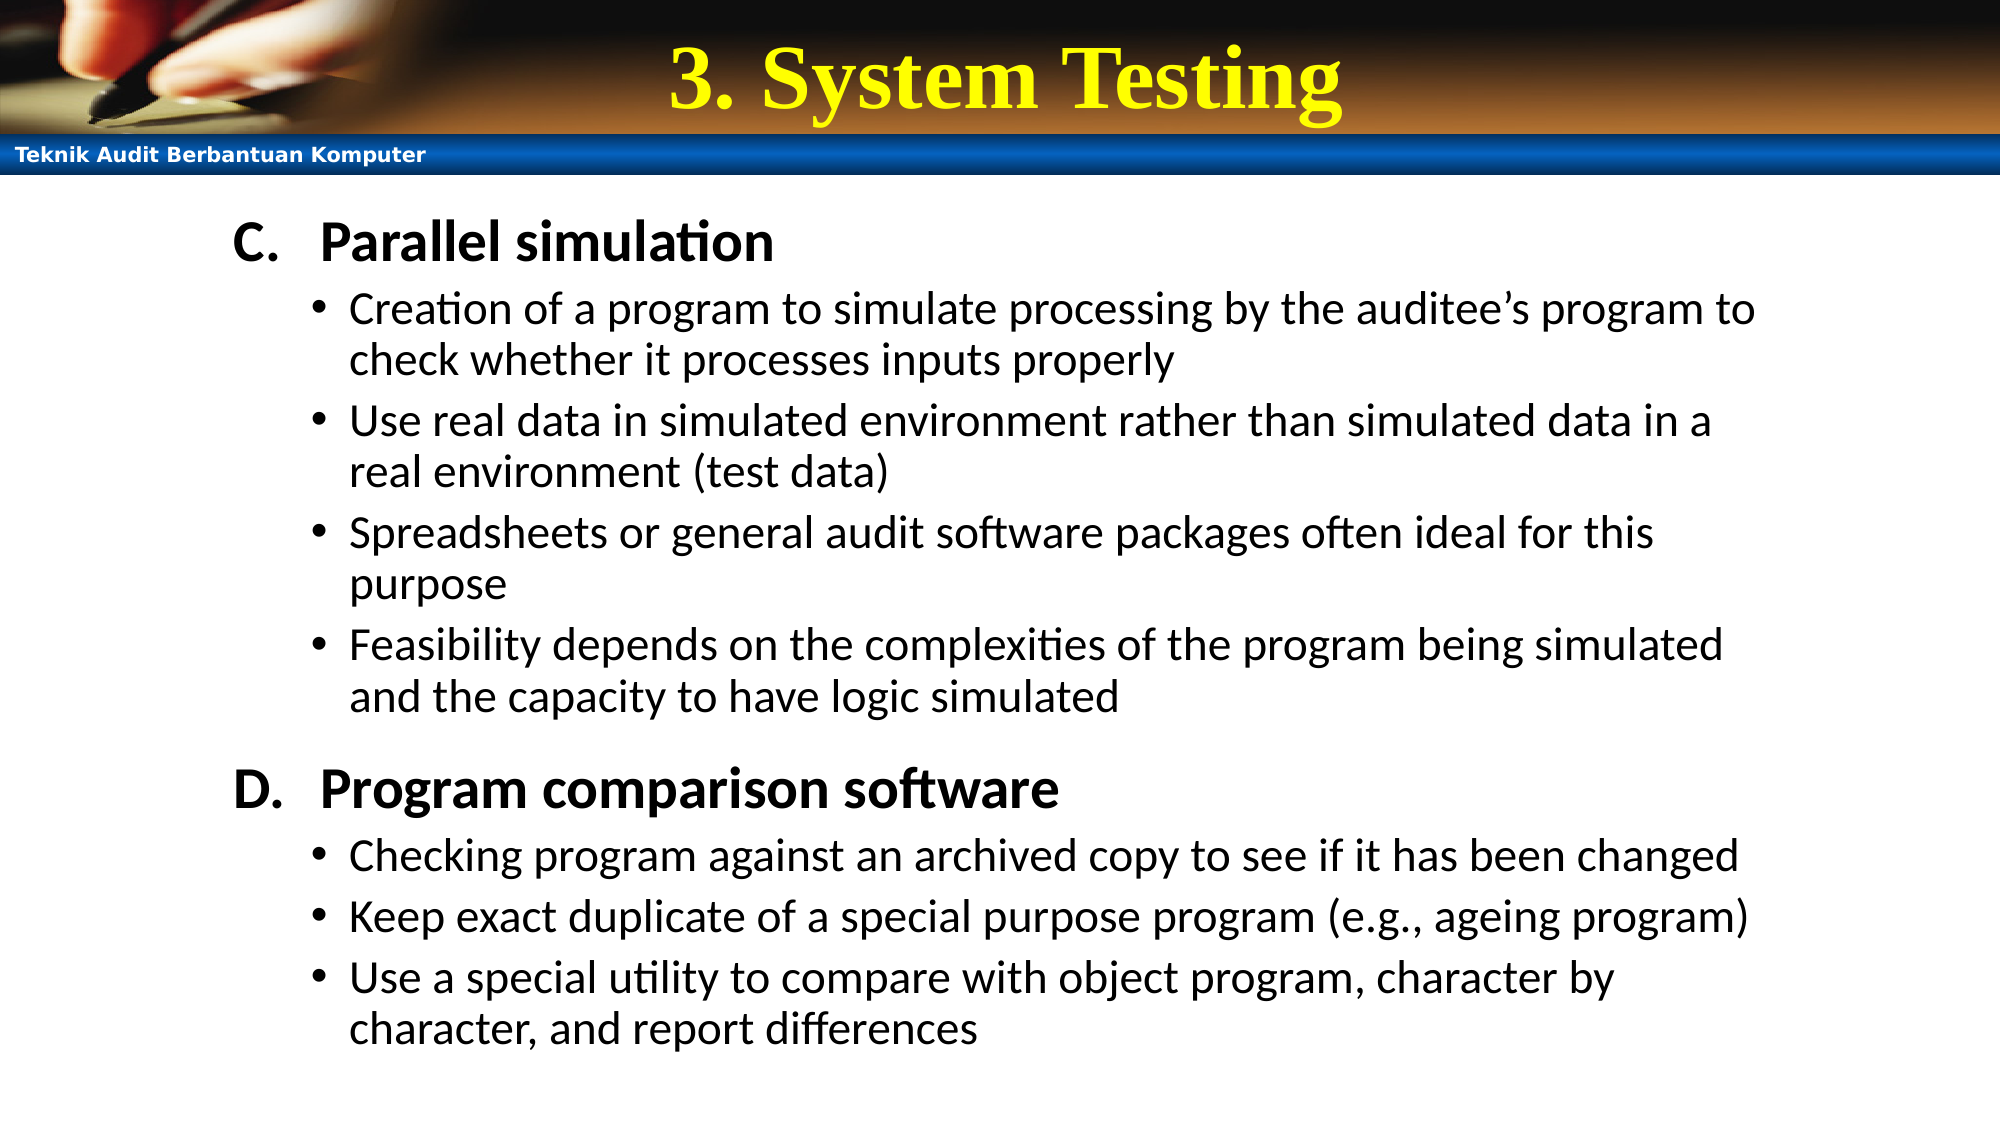

# 3. System Testing
Parallel simulation
Creation of a program to simulate processing by the auditee’s program to check whether it processes inputs properly
Use real data in simulated environment rather than simulated data in a real environment (test data)
Spreadsheets or general audit software packages often ideal for this purpose
Feasibility depends on the complexities of the program being simulated and the capacity to have logic simulated
Program comparison software
Checking program against an archived copy to see if it has been changed
Keep exact duplicate of a special purpose program (e.g., ageing program)
Use a special utility to compare with object program, character by character, and report differences